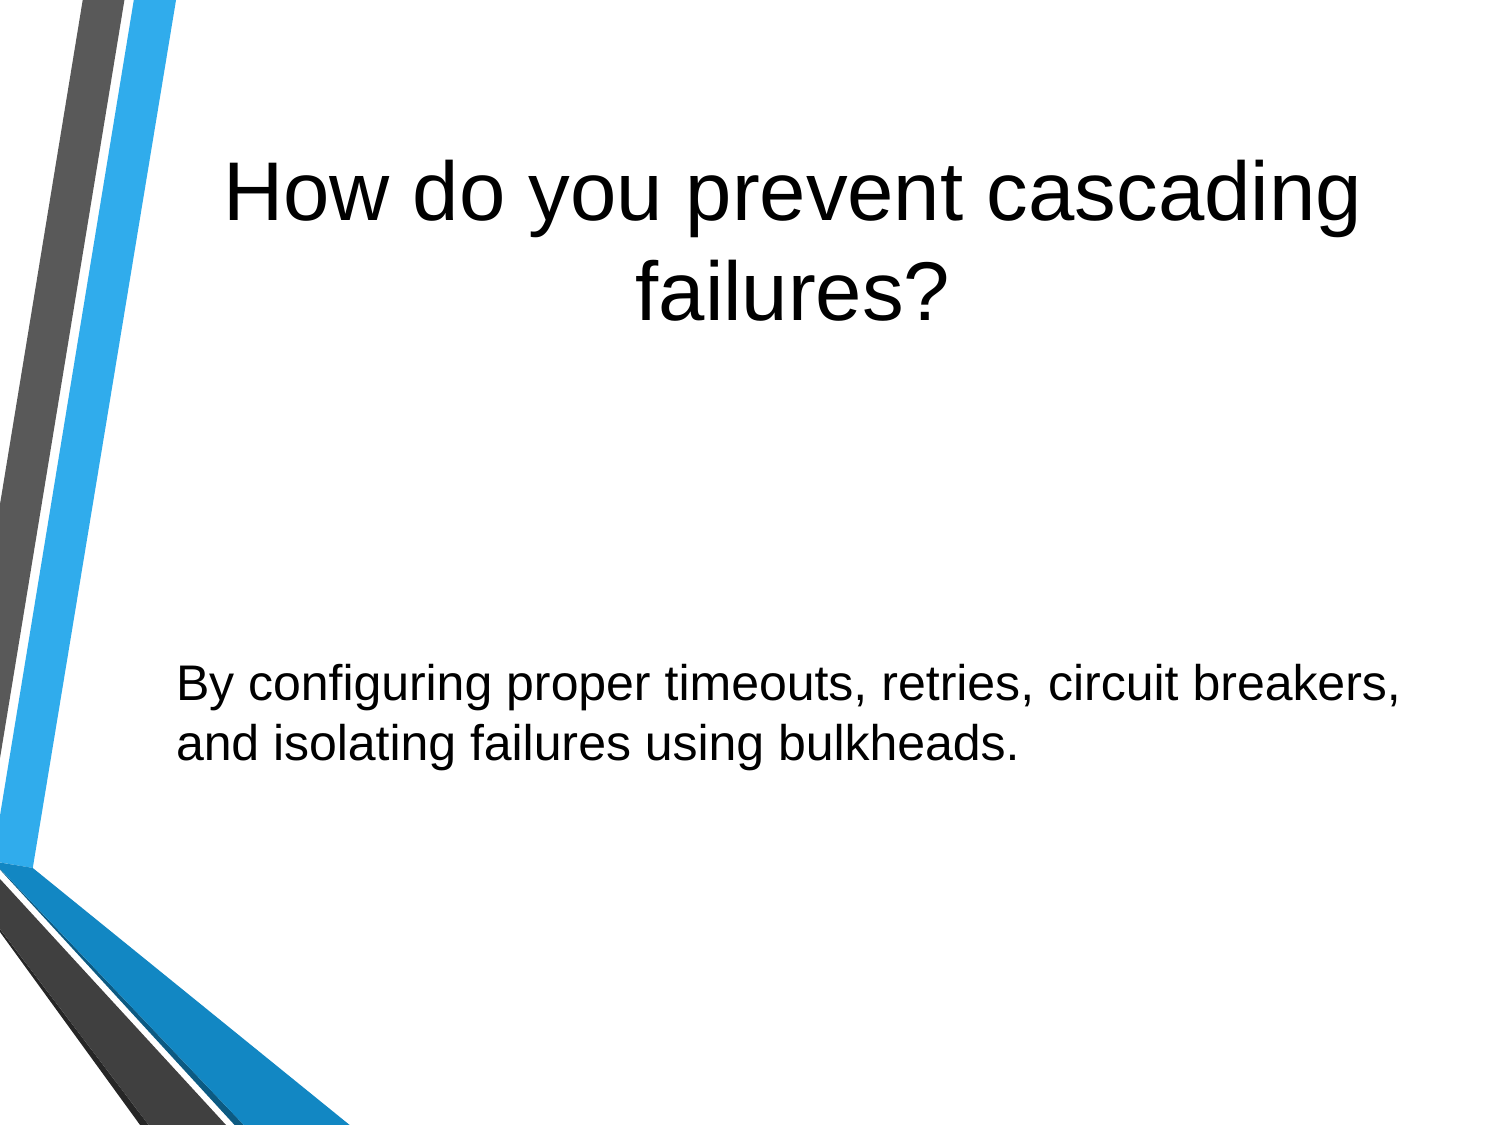

# How do you prevent cascading failures?
By configuring proper timeouts, retries, circuit breakers, and isolating failures using bulkheads.